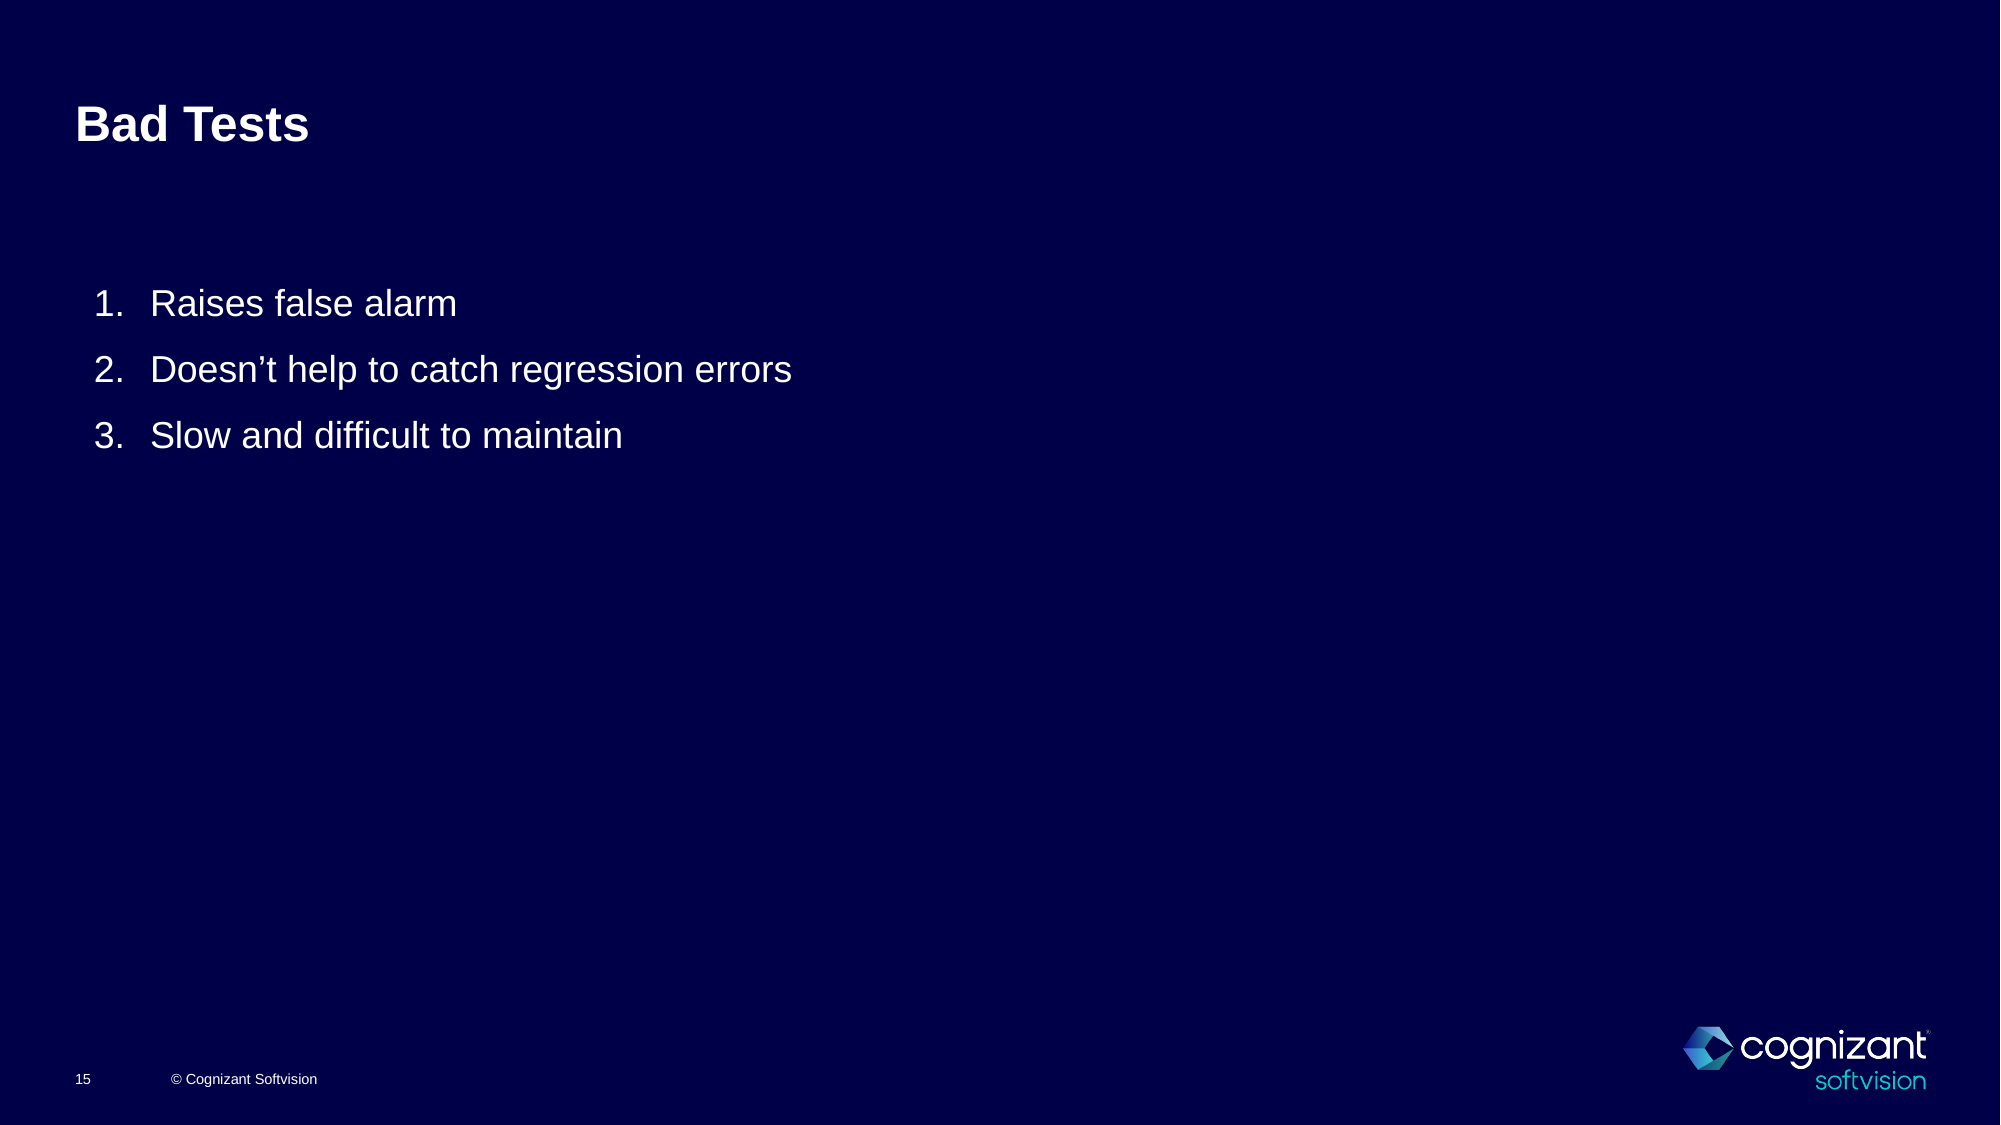

# Bad Tests
Raises false alarm
Doesn’t help to catch regression errors
Slow and difficult to maintain

© Cognizant Softvision
15